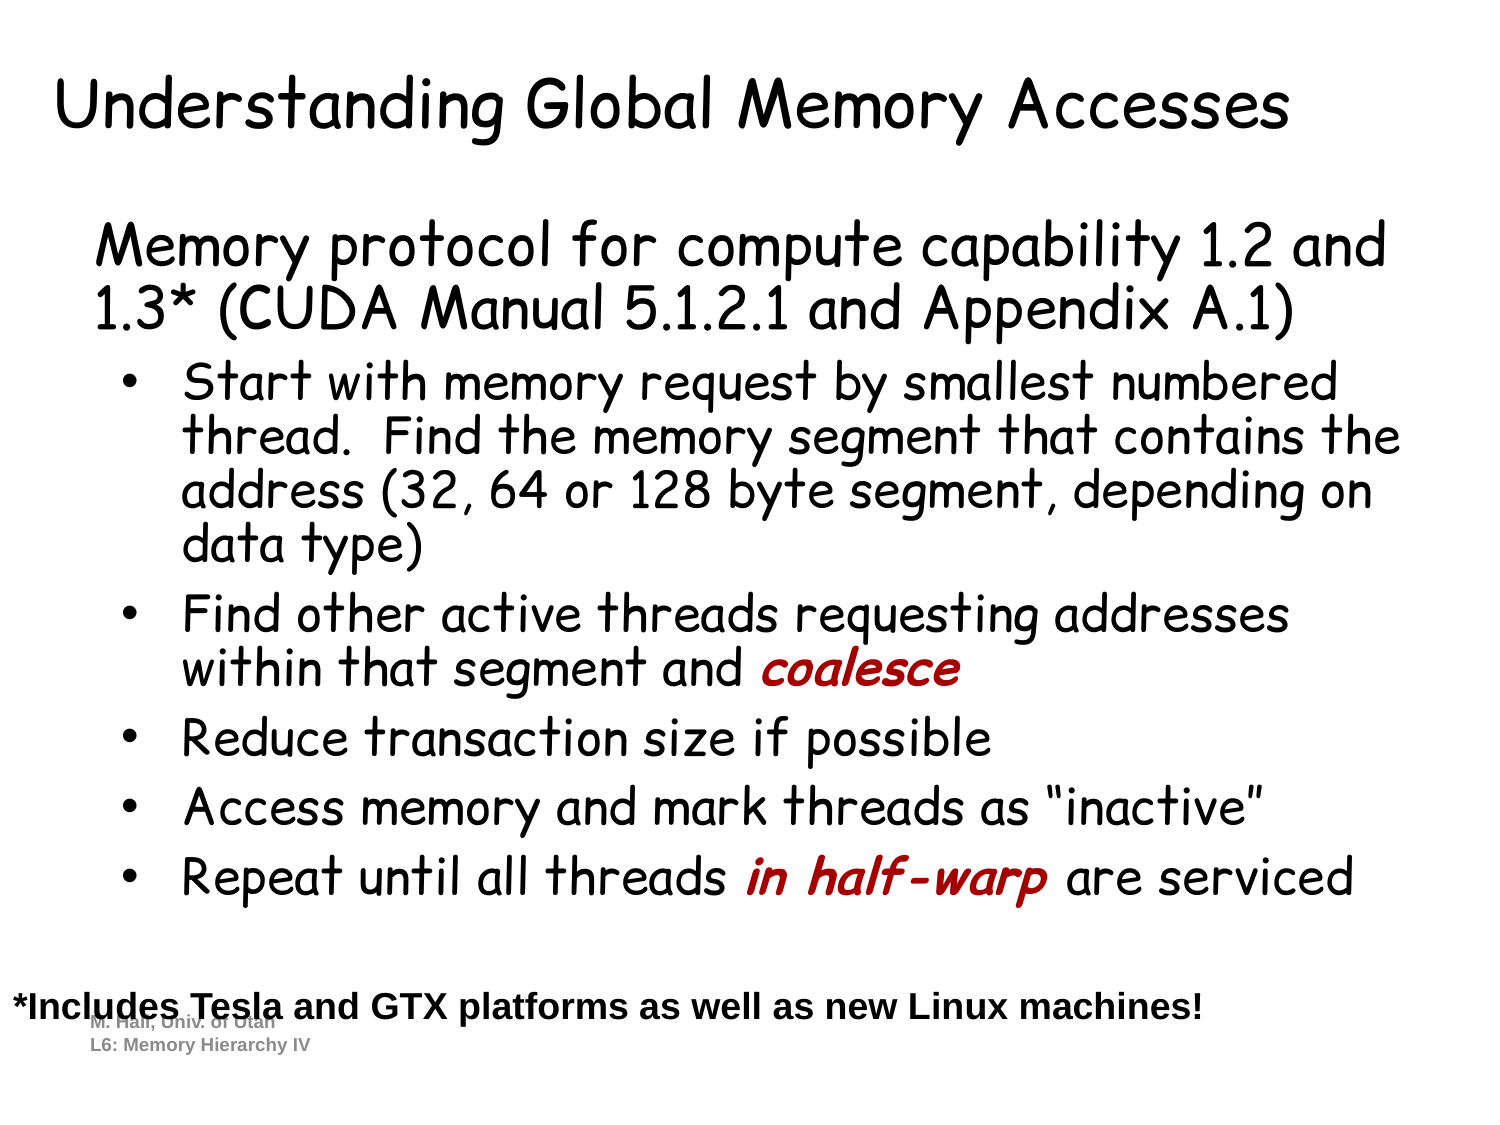

# Understanding Global Memory Accesses
Memory protocol for compute capability 1.2 and 1.3* (CUDA Manual 5.1.2.1 and Appendix A.1)
Start with memory request by smallest numbered thread.  Find the memory segment that contains the address (32, 64 or 128 byte segment, depending on data type)
Find other active threads requesting addresses within that segment and coalesce
Reduce transaction size if possible
Access memory and mark threads as “inactive”
Repeat until all threads in half-warp are serviced
*Includes Tesla and GTX platforms as well as new Linux machines!
M. Hall, Univ. of Utah
L6: Memory Hierarchy IV